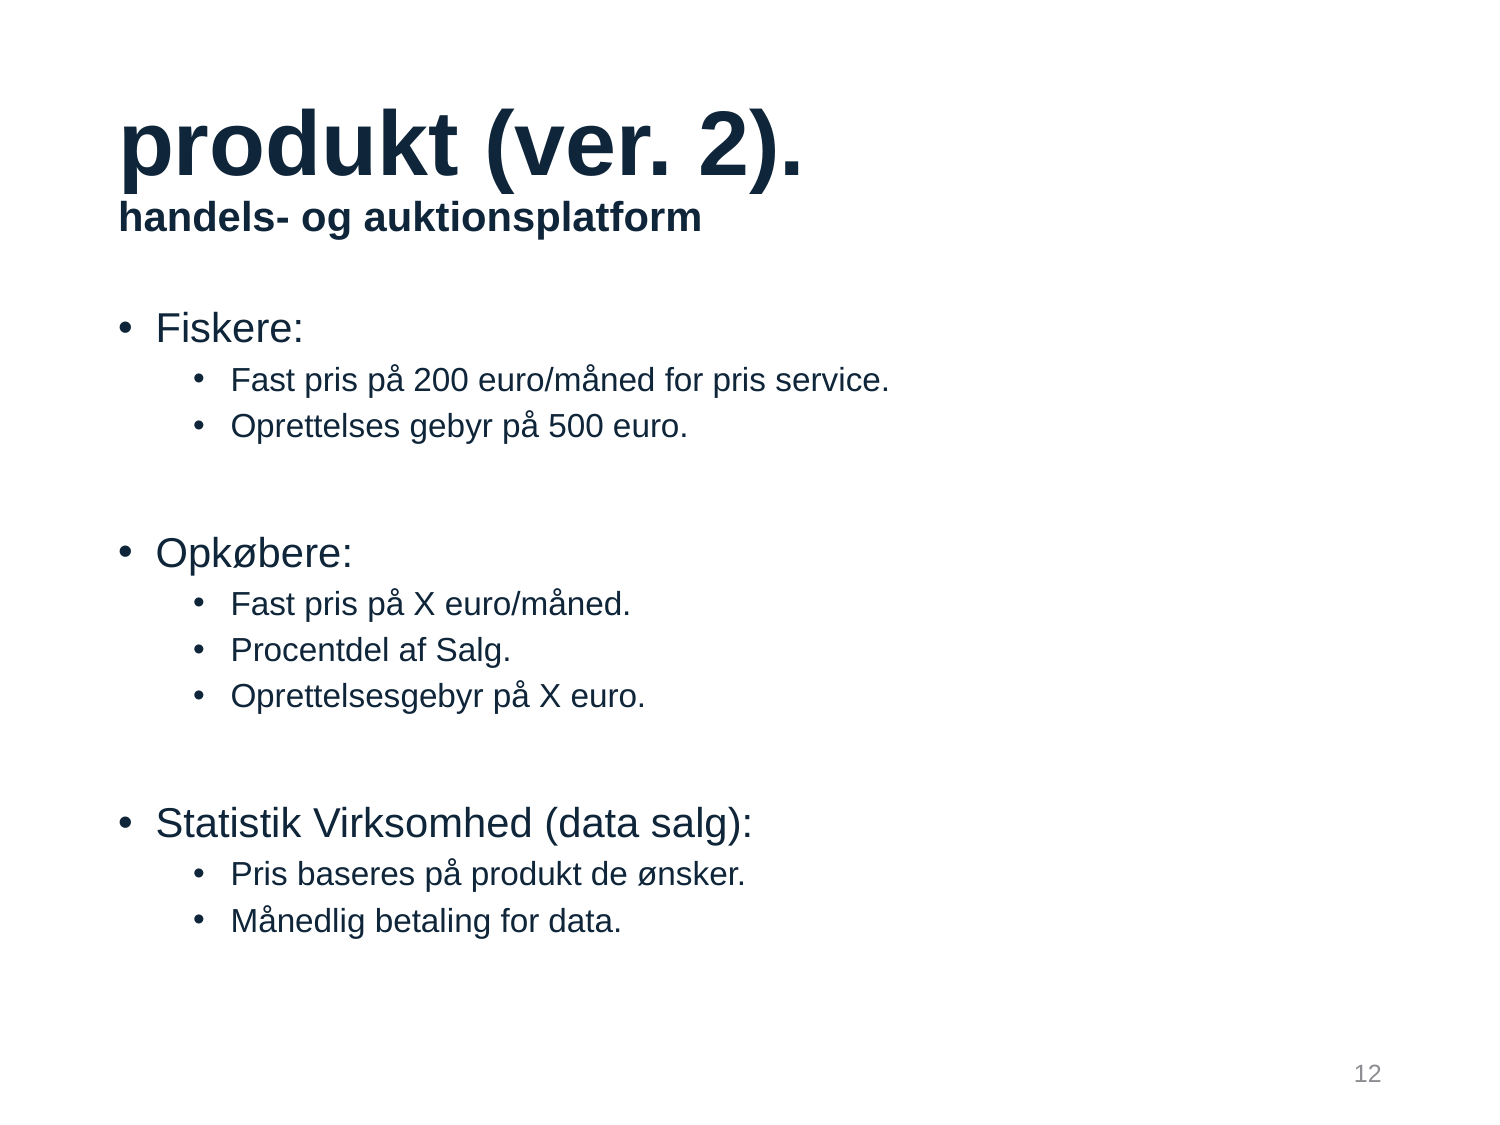

# produkt (ver. 2). handels- og auktionsplatform
Fiskere:
Fast pris på 200 euro/måned for pris service.
Oprettelses gebyr på 500 euro.

Opkøbere:
Fast pris på X euro/måned.
Procentdel af Salg.
Oprettelsesgebyr på X euro.

Statistik Virksomhed (data salg):
Pris baseres på produkt de ønsker.
Månedlig betaling for data.
12